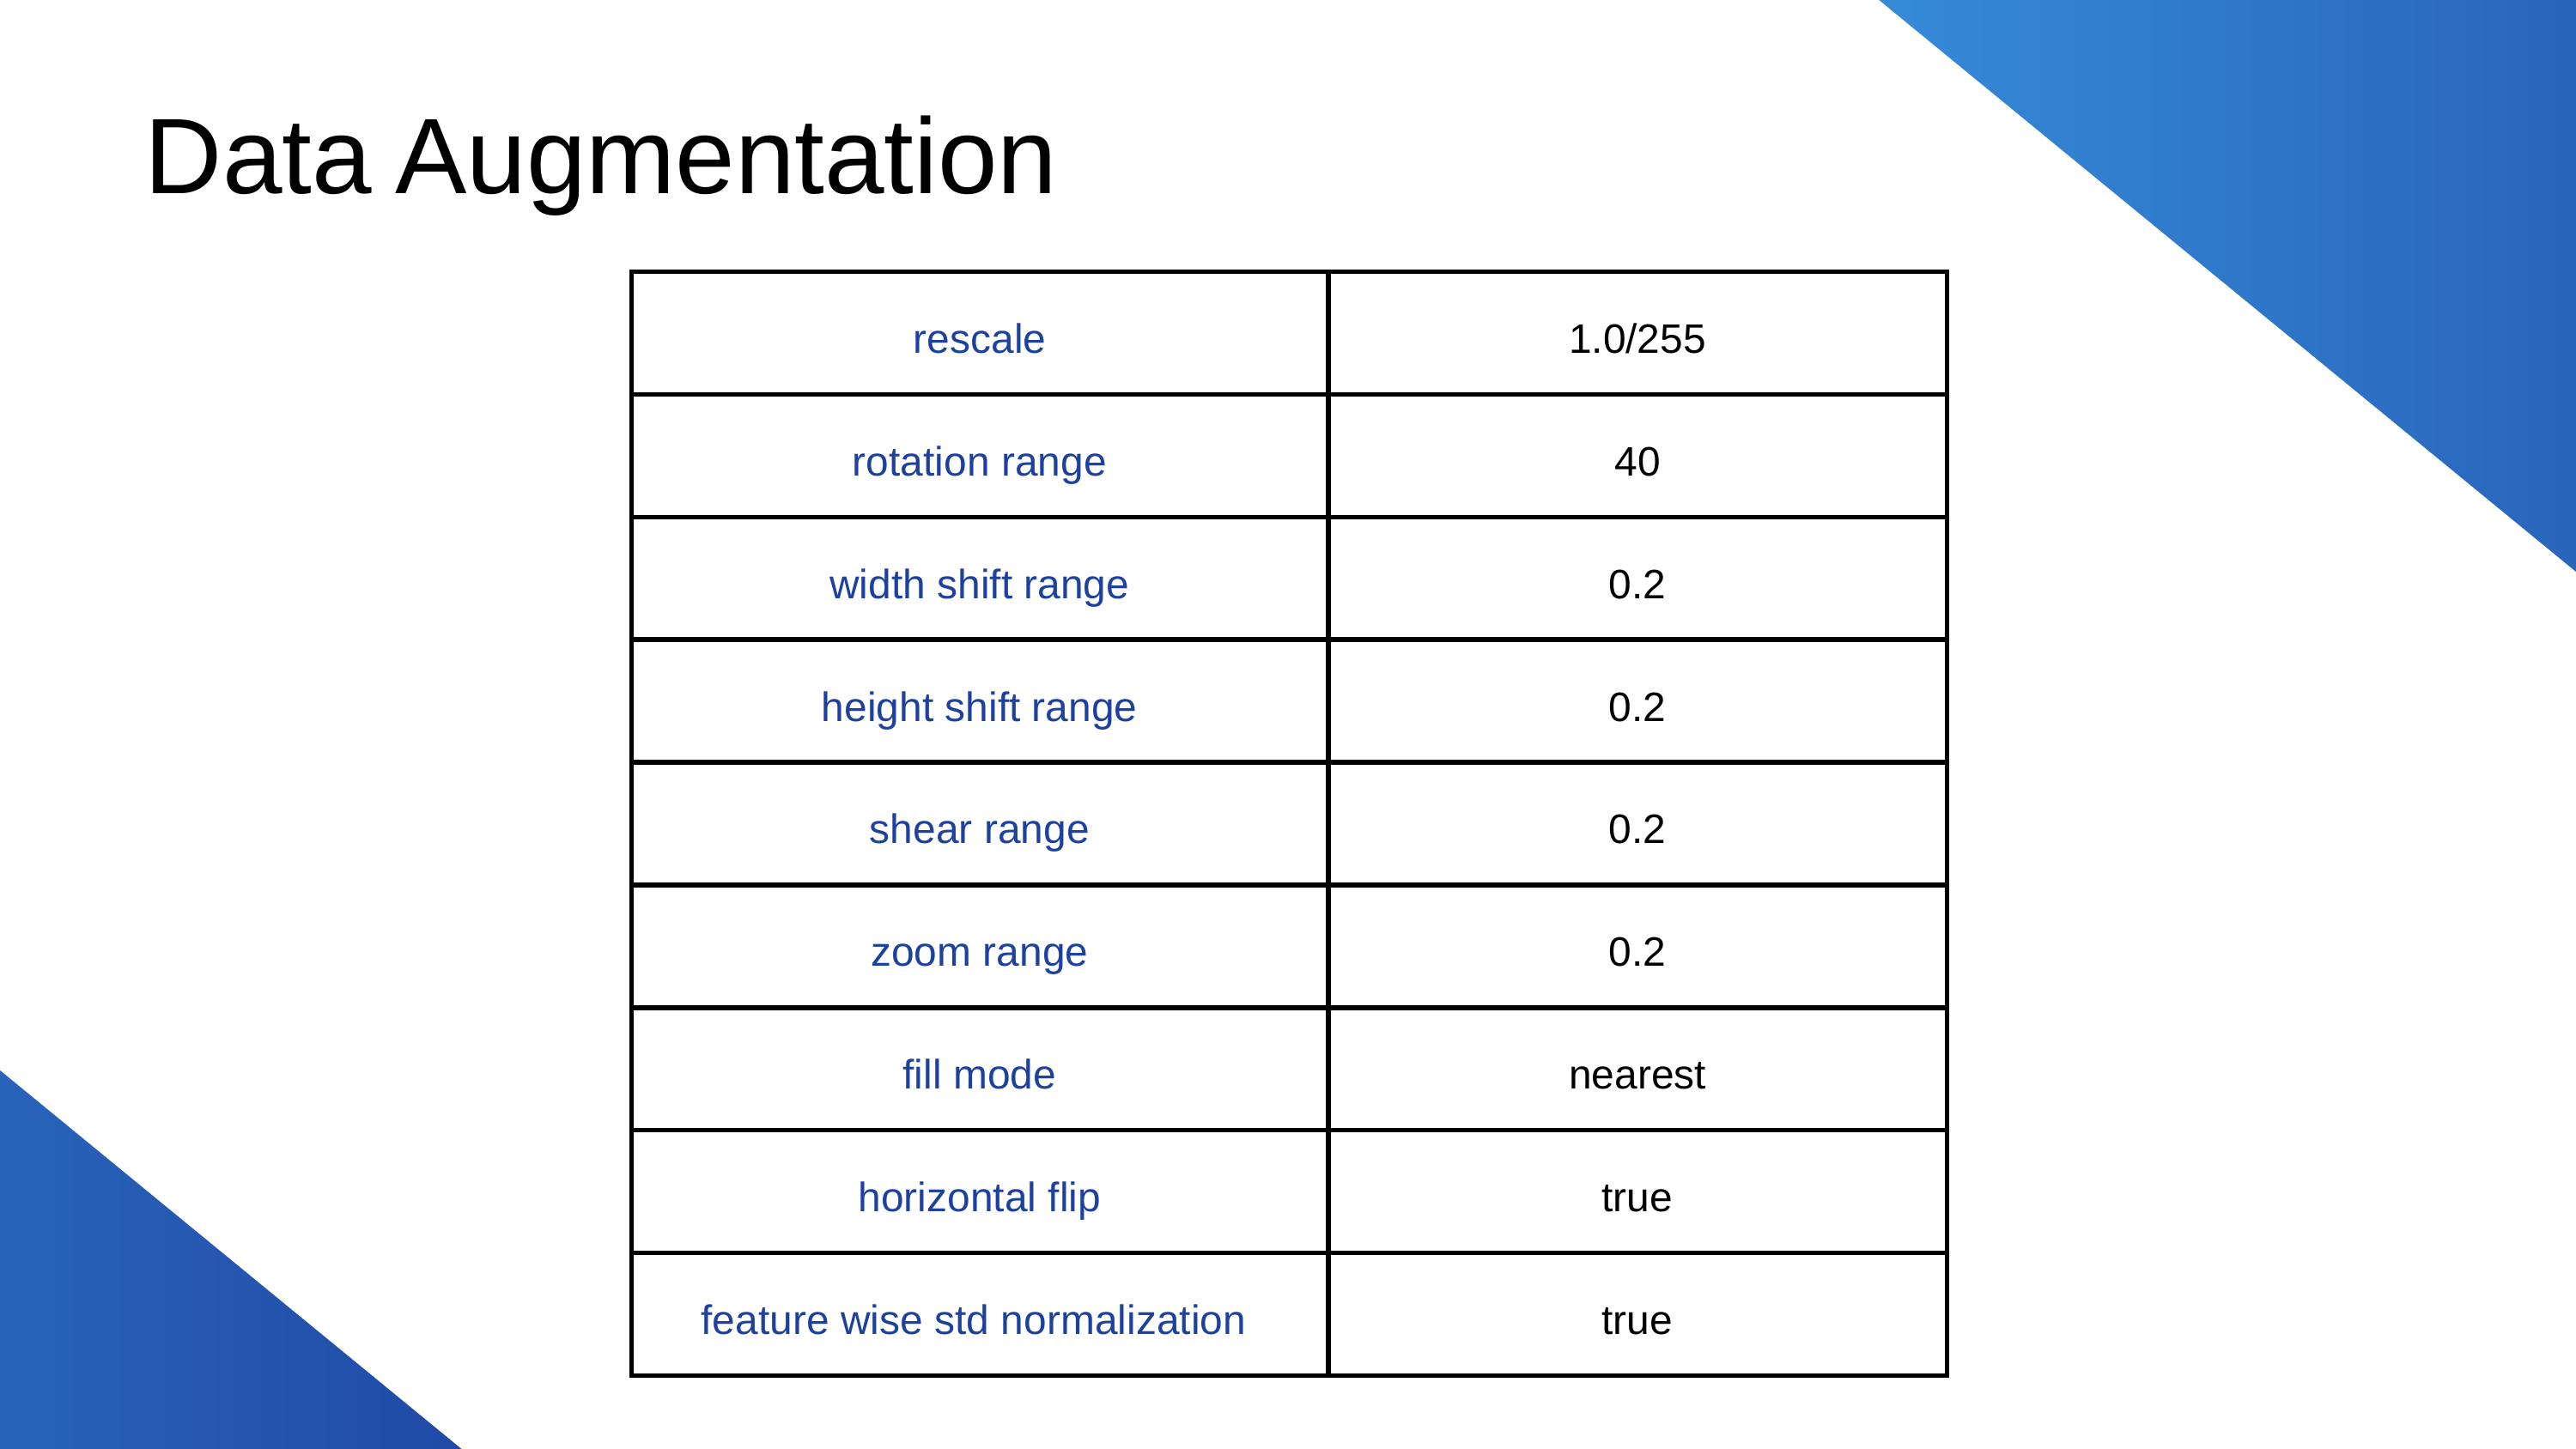

Data Augmentation
| rescale | 1.0/255 |
| --- | --- |
| rotation range | 40 |
| width shift range | 0.2 |
| height shift range | 0.2 |
| shear range | 0.2 |
| zoom range | 0.2 |
| fill mode | nearest |
| horizontal flip | true |
| feature wise std normalization | true |